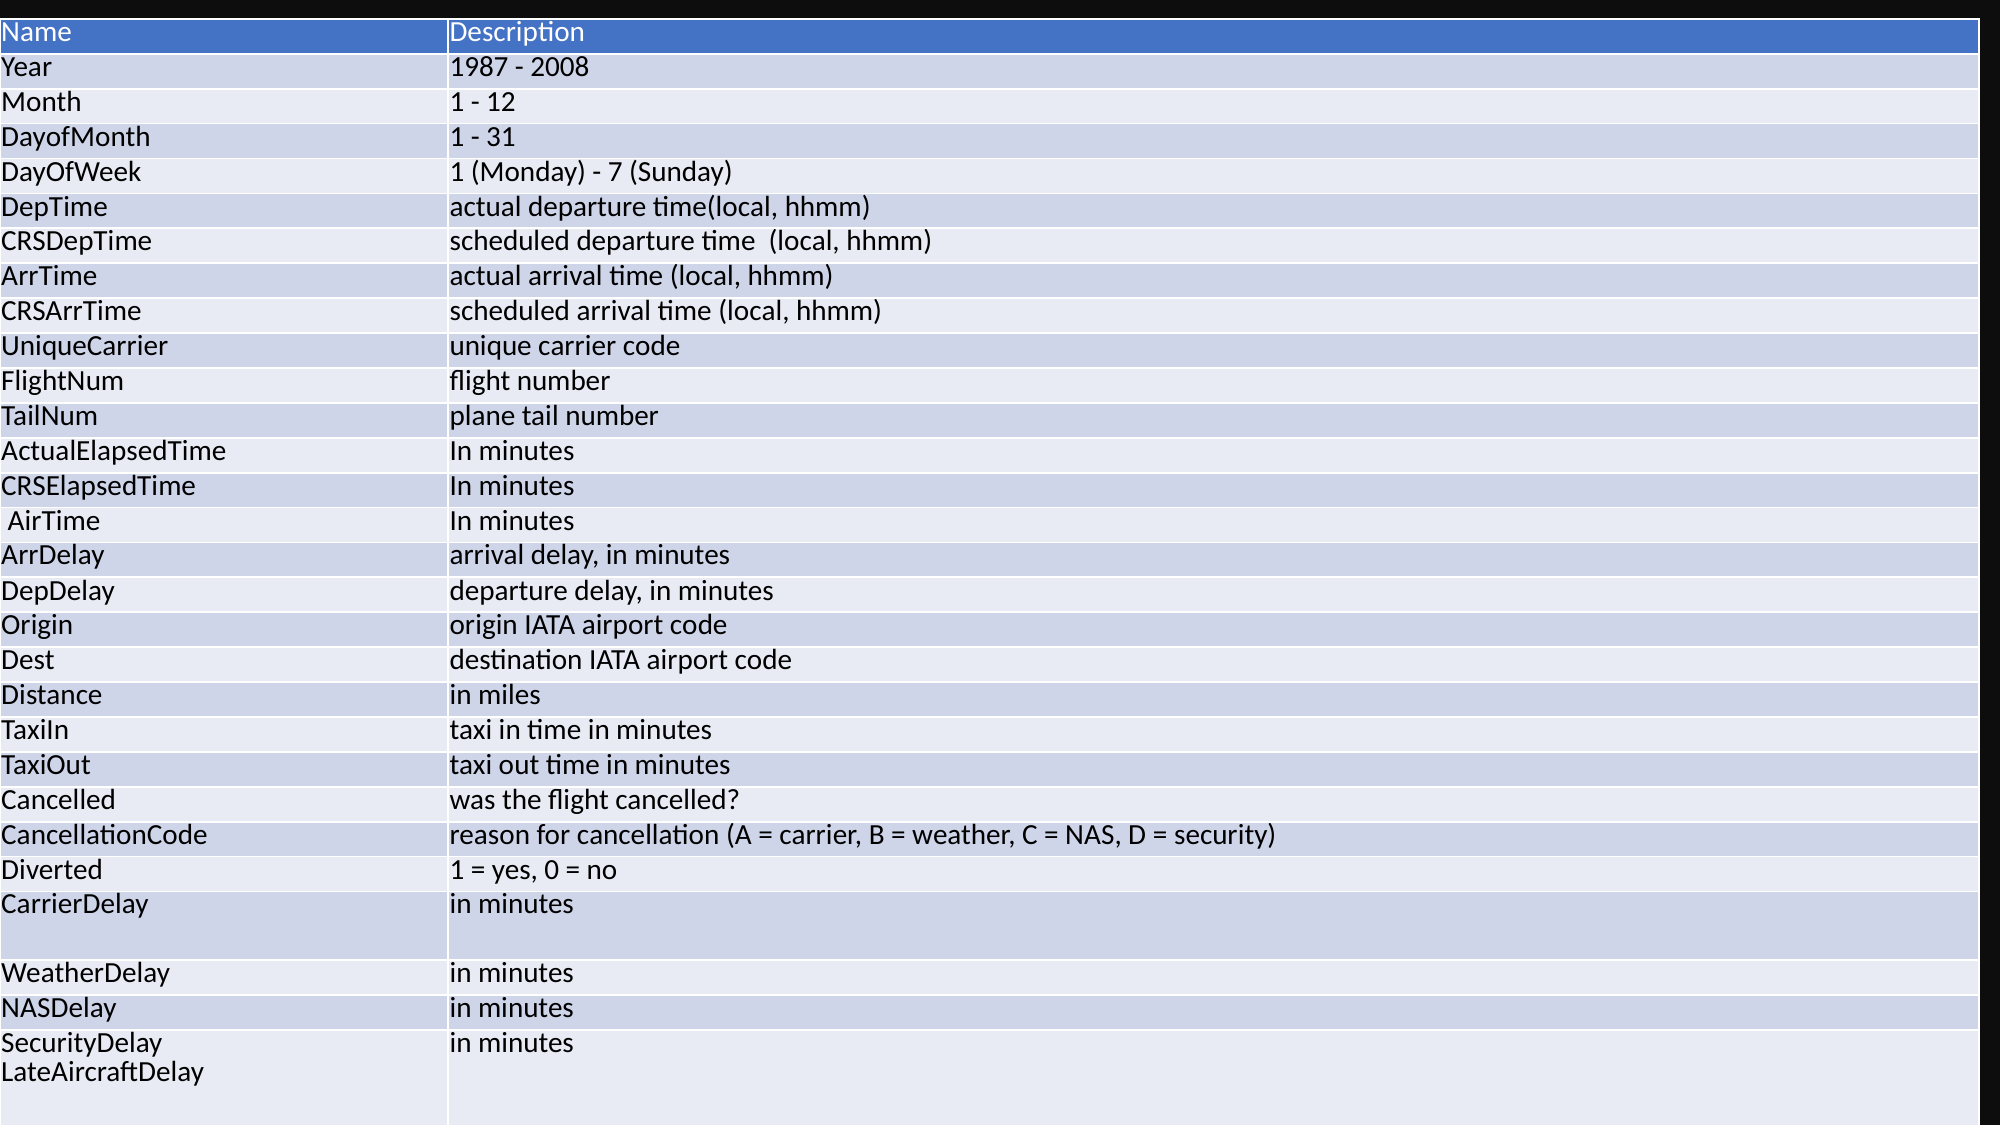

| Name​ | Description​ |
| --- | --- |
| Year​ | 1987 - 2008​ |
| Month​ | 1 - 12​ |
| DayofMonth​ | 1 - 31​ |
| DayOfWeek​ | 1 (Monday) - 7 (Sunday) ​ |
| DepTime ​ | actual departure time(local, hhmm)​ |
| CRSDepTime ​ | scheduled departure time  (local, hhmm)​ |
| ArrTime ​ | actual arrival time (local, hhmm)​ |
| CRSArrTime ​ | scheduled arrival time (local, hhmm)​ |
| UniqueCarrier ​ | unique carrier code​ |
| FlightNum​ | flight number​ |
| TailNum​ | plane tail number​ |
| ActualElapsedTime​ | In minutes​ |
| CRSElapsedTime​ | In minutes​ |
| AirTime ​ | In minutes​ |
| ArrDelay​ | arrival delay, in minutes ​ |
| DepDelay ​ | departure delay, in minutes​ |
| Origin ​ | origin IATA airport code​ |
| Dest ​ | destination IATA airport code​ |
| Distance​ | in miles​ |
| TaxiIn​ | taxi in time in minutes​ |
| TaxiOut ​ | taxi out time in minutes ​ |
| Cancelled​ | was the flight cancelled?​ |
| CancellationCode ​ | reason for cancellation (A = carrier, B = weather, C = NAS, D = security) ​ |
| Diverted ​ | 1 = yes, 0 = no ​ |
| CarrierDelay ​ | in minutes ​ ​ |
| WeatherDelay ​ | in minutes ​ |
| NASDelay  ​ | in minutes​ |
| SecurityDelay ​ LateAircraftDelay ​ ​ ​ | in minutes​ |